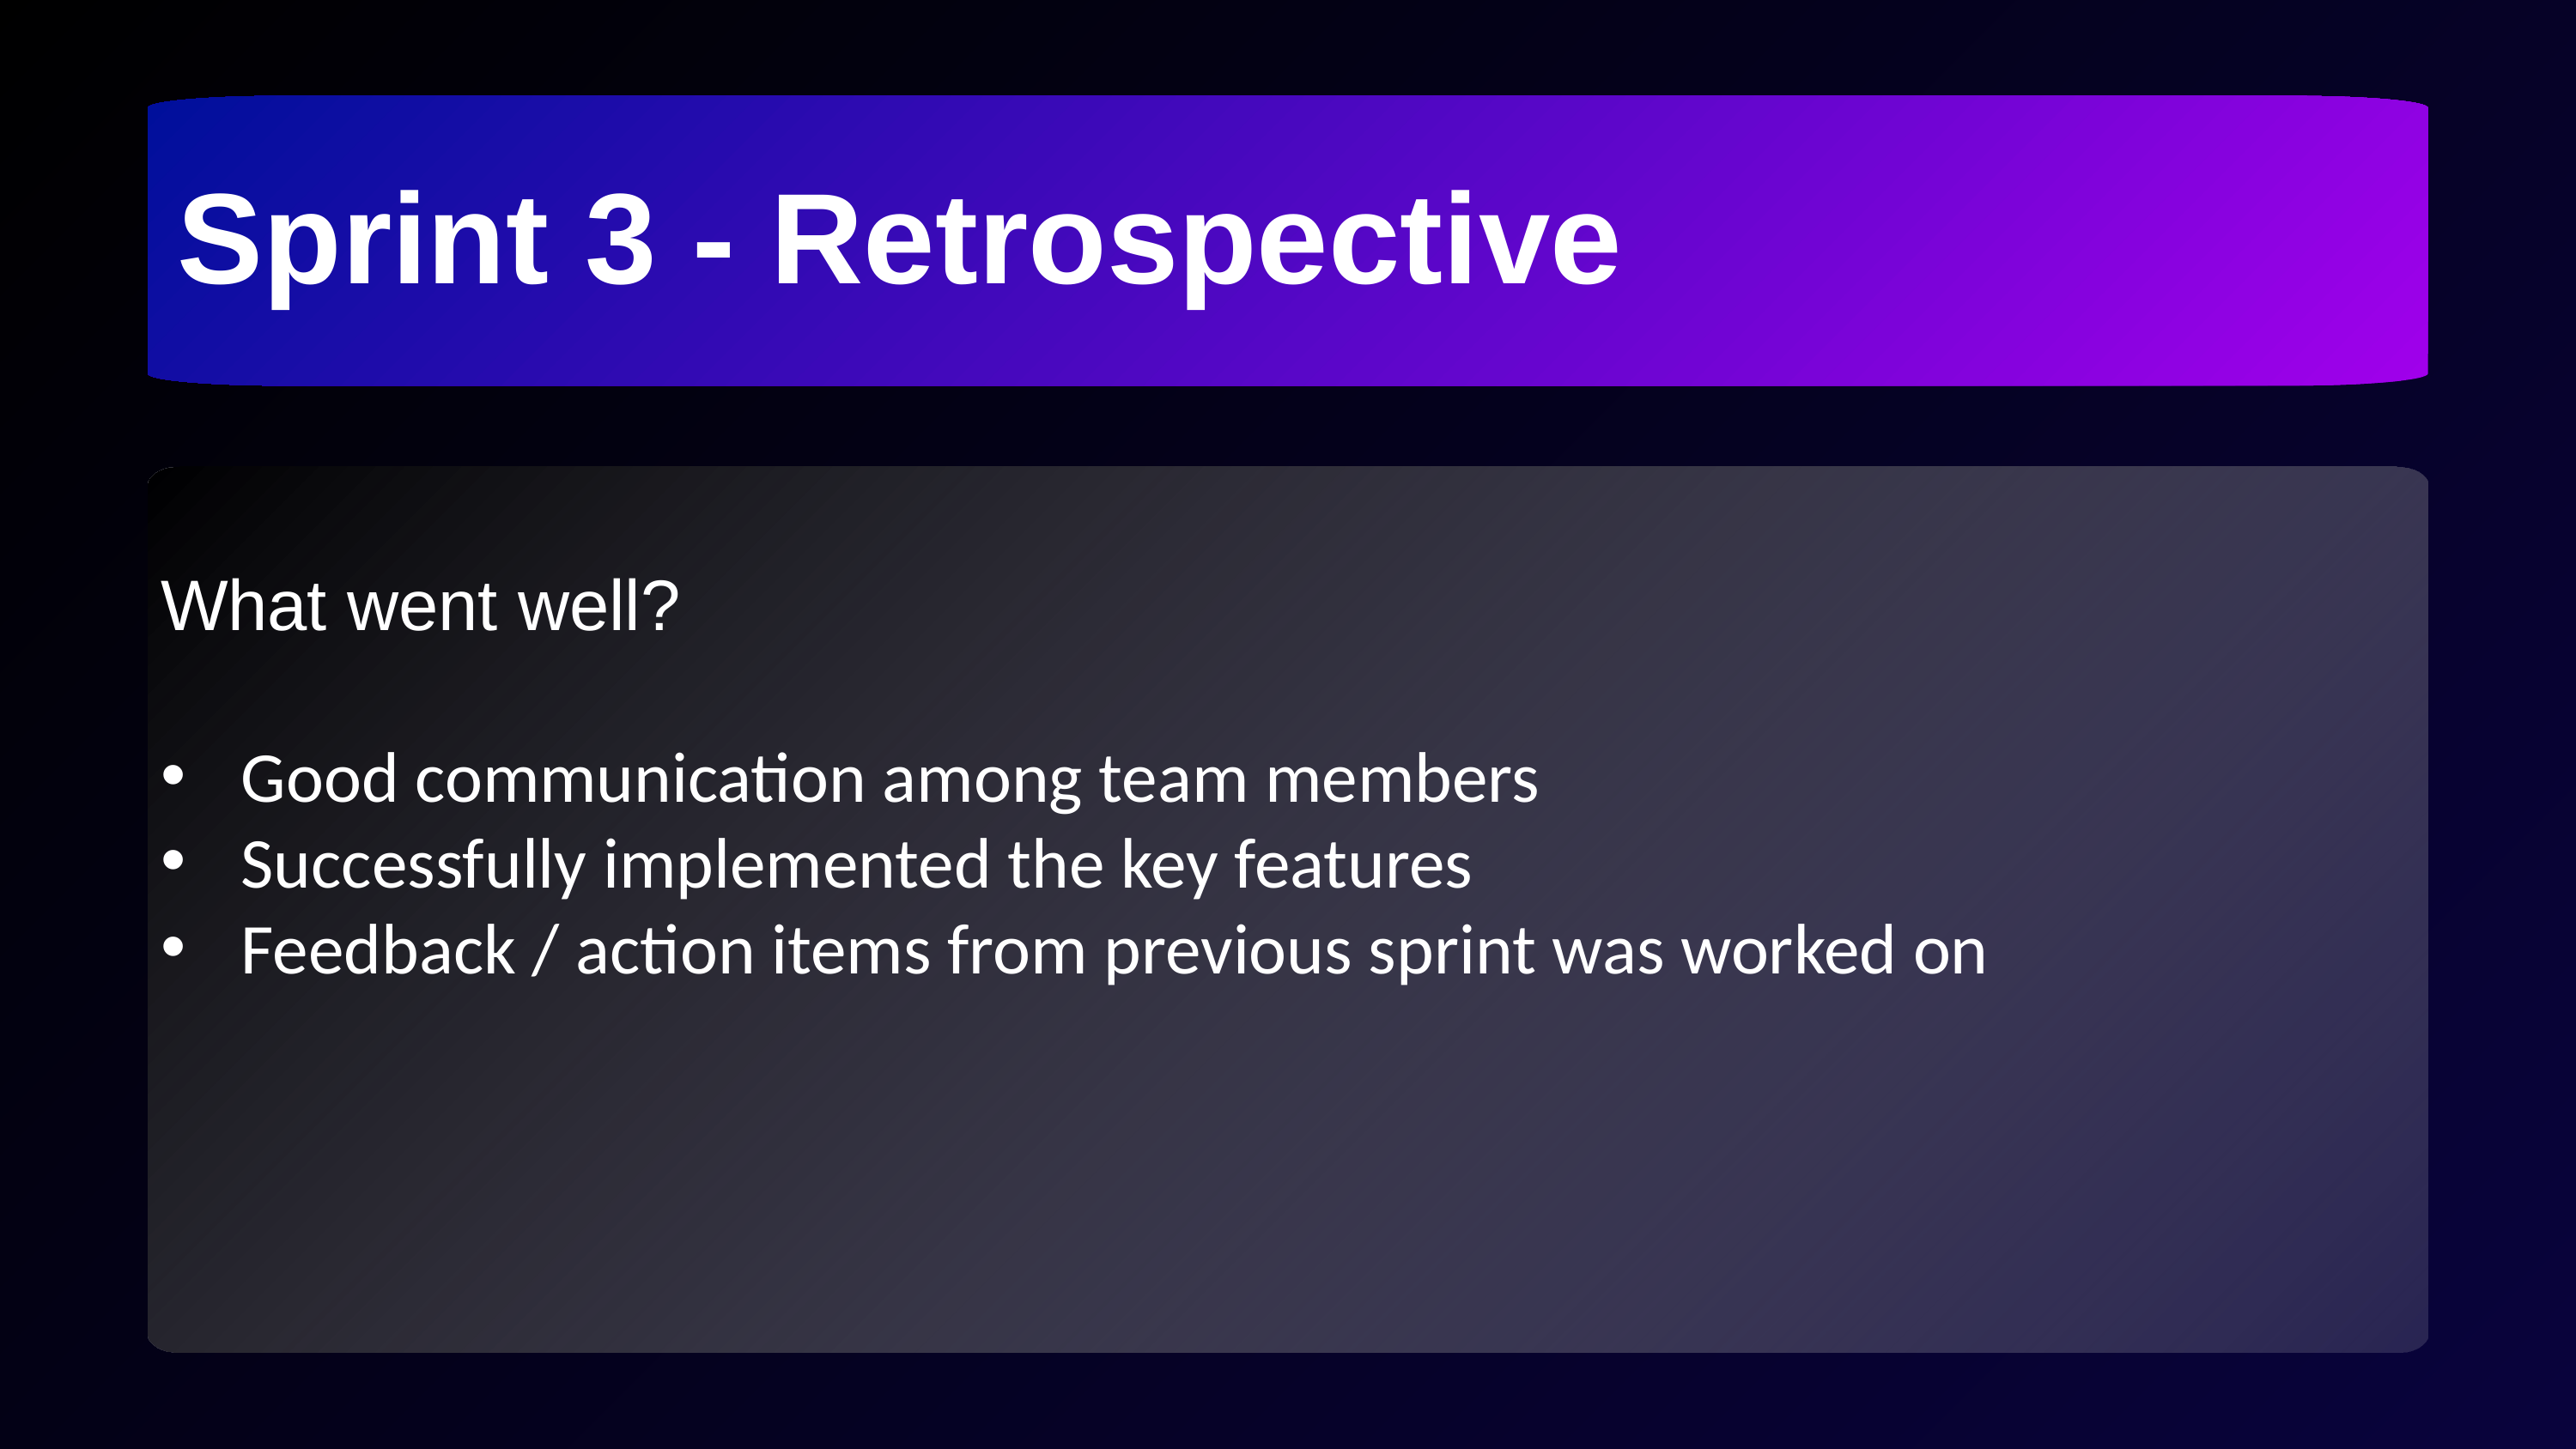

Sprint 3 - Retrospective

What went well?

Good communication among team members
Successfully implemented the key features
Feedback / action items from previous sprint was worked on